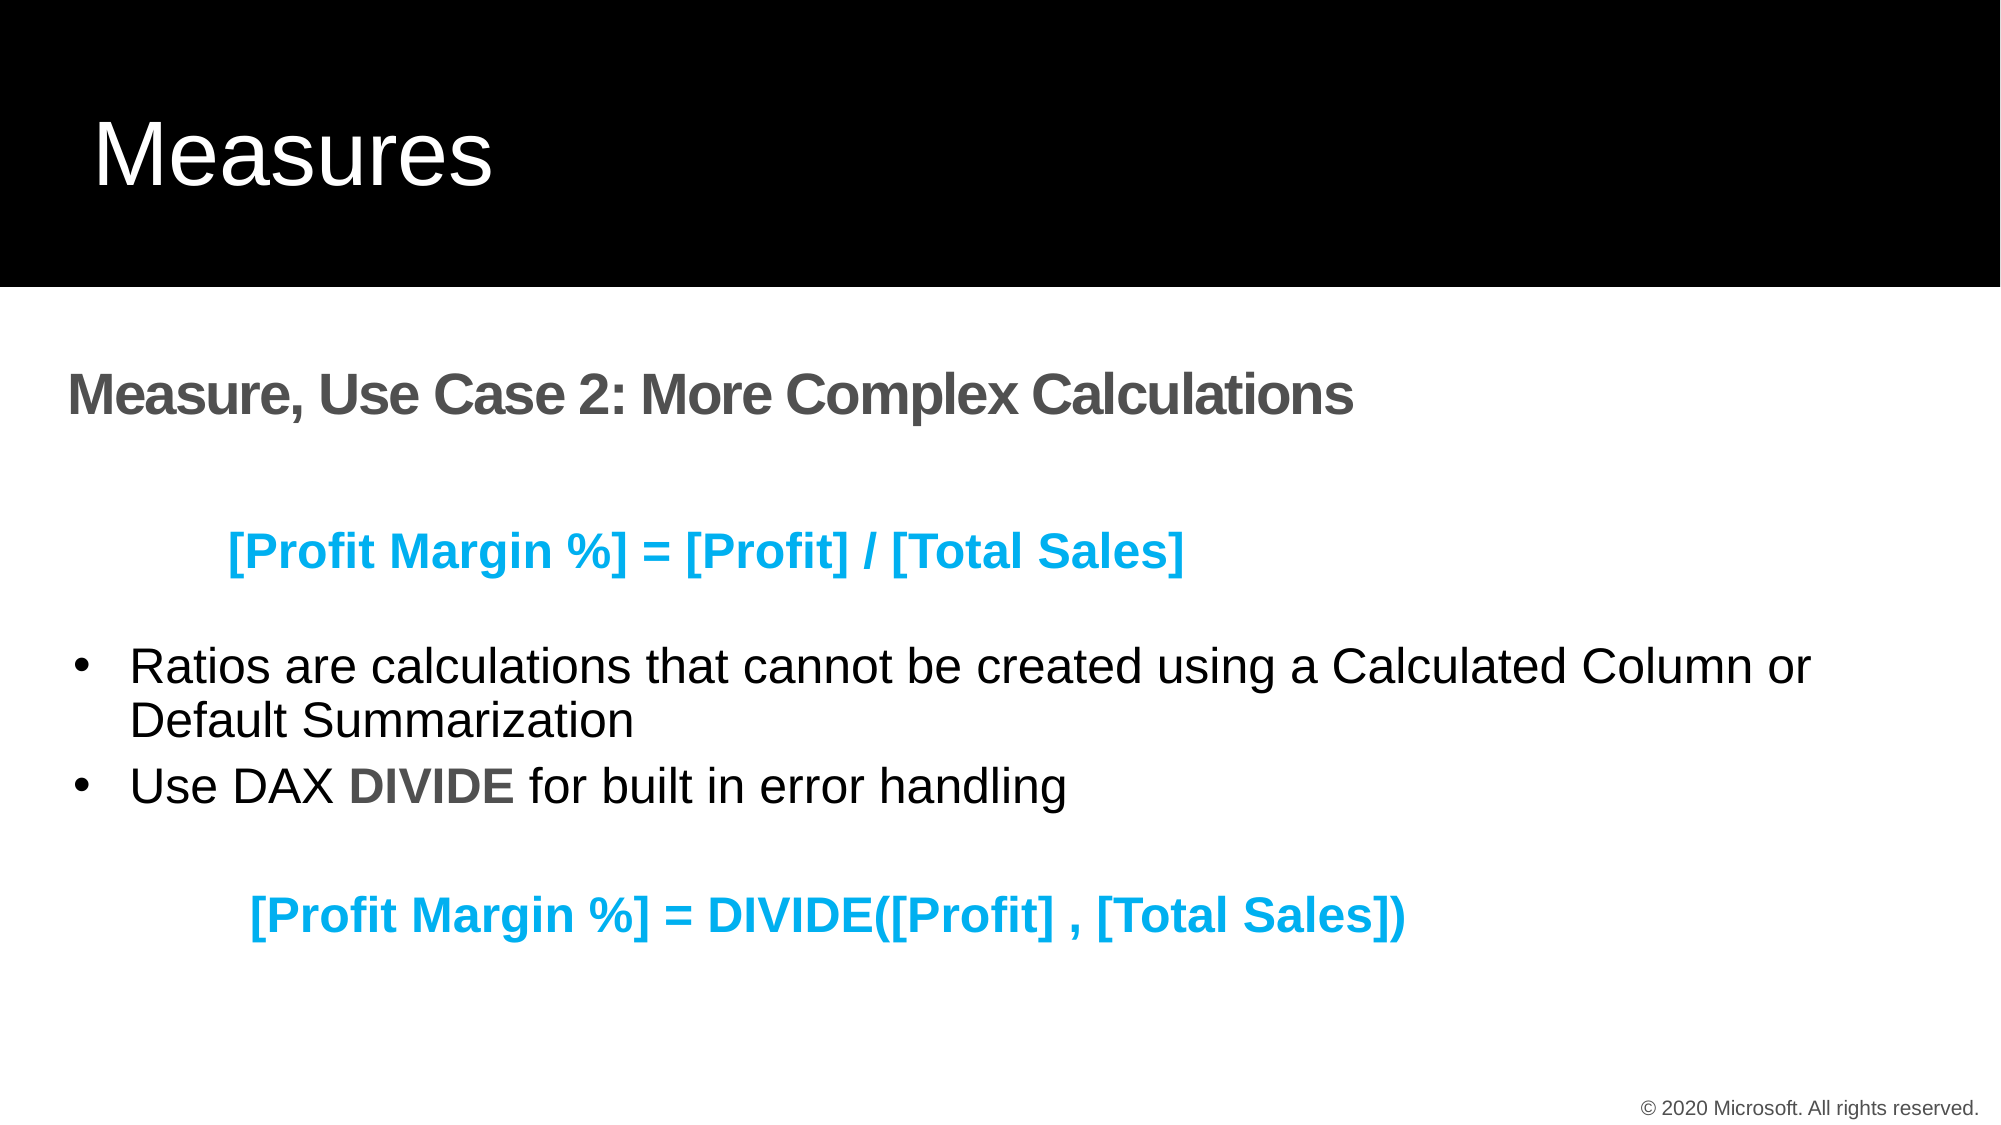

Measures

# Measure, Use Case 2: More Complex Calculations
[Profit Margin %] = [Profit] / [Total Sales]
Ratios are calculations that cannot be created using a Calculated Column or Default Summarization
Use DAX DIVIDE for built in error handling
[Profit Margin %] = DIVIDE([Profit] , [Total Sales])

© 2020 Microsoft. All rights reserved.